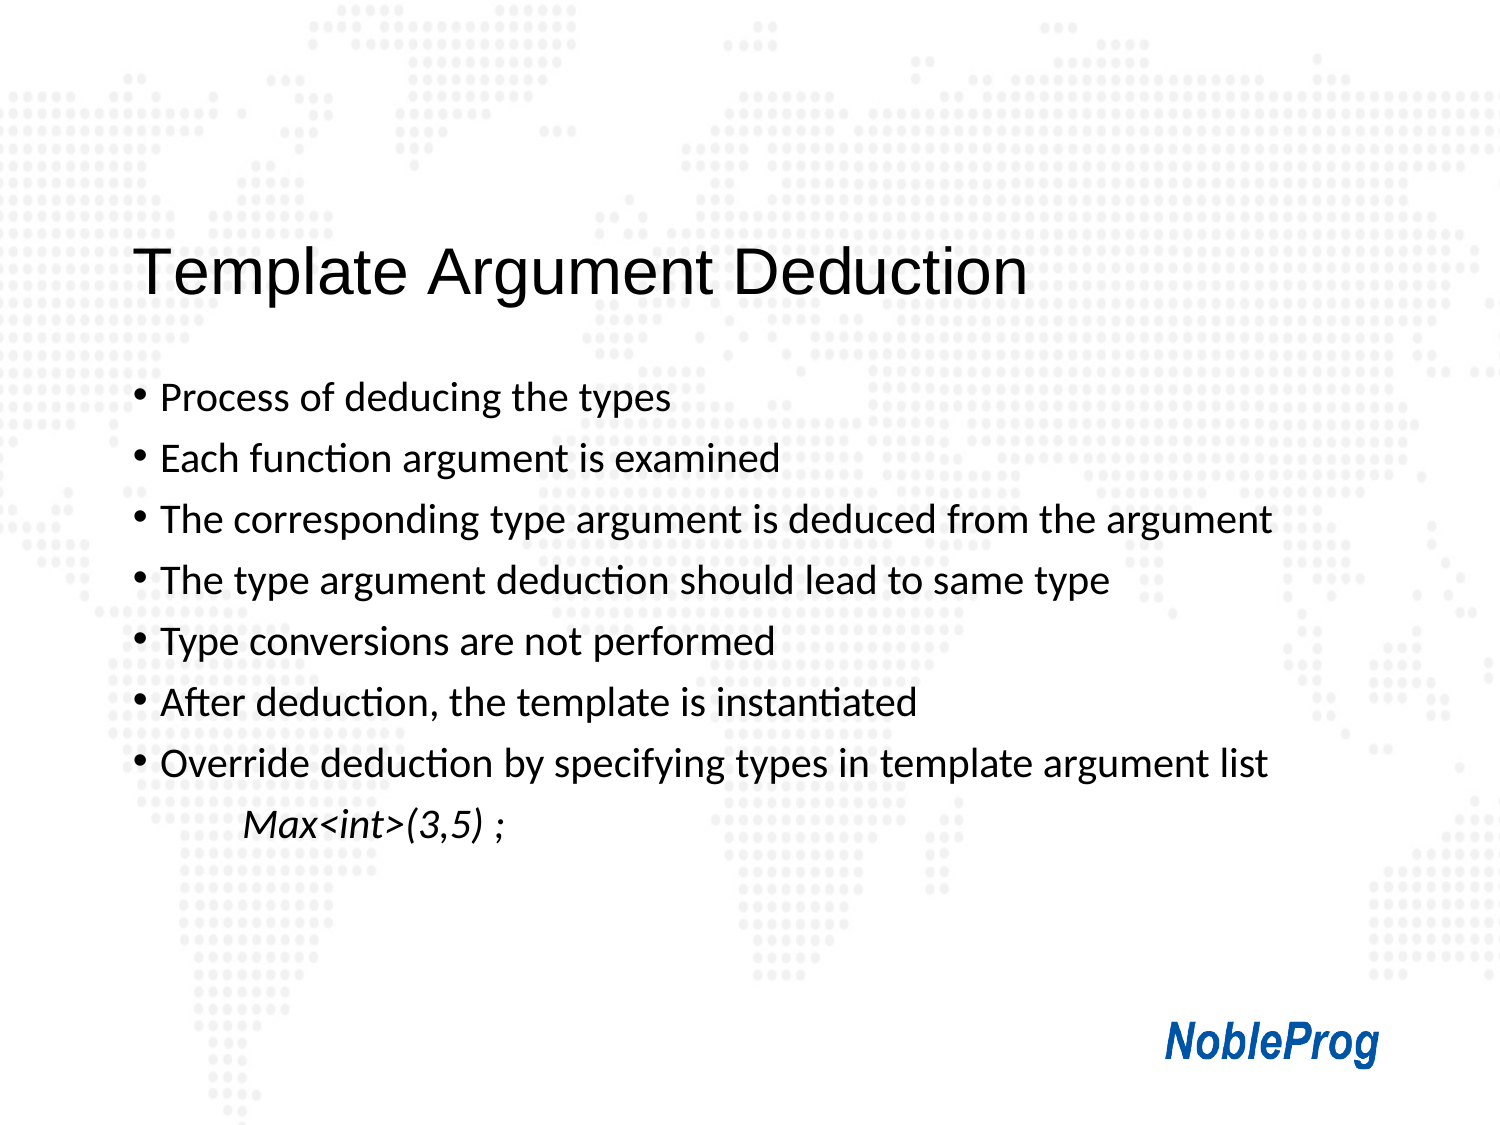

# Template Argument Deduction
Process of deducing the types
Each function argument is examined
The corresponding type argument is deduced from the argument
The type argument deduction should lead to same type
Type conversions are not performed
After deduction, the template is instantiated
Override deduction by specifying types in template argument list
Max<int>(3,5) ;